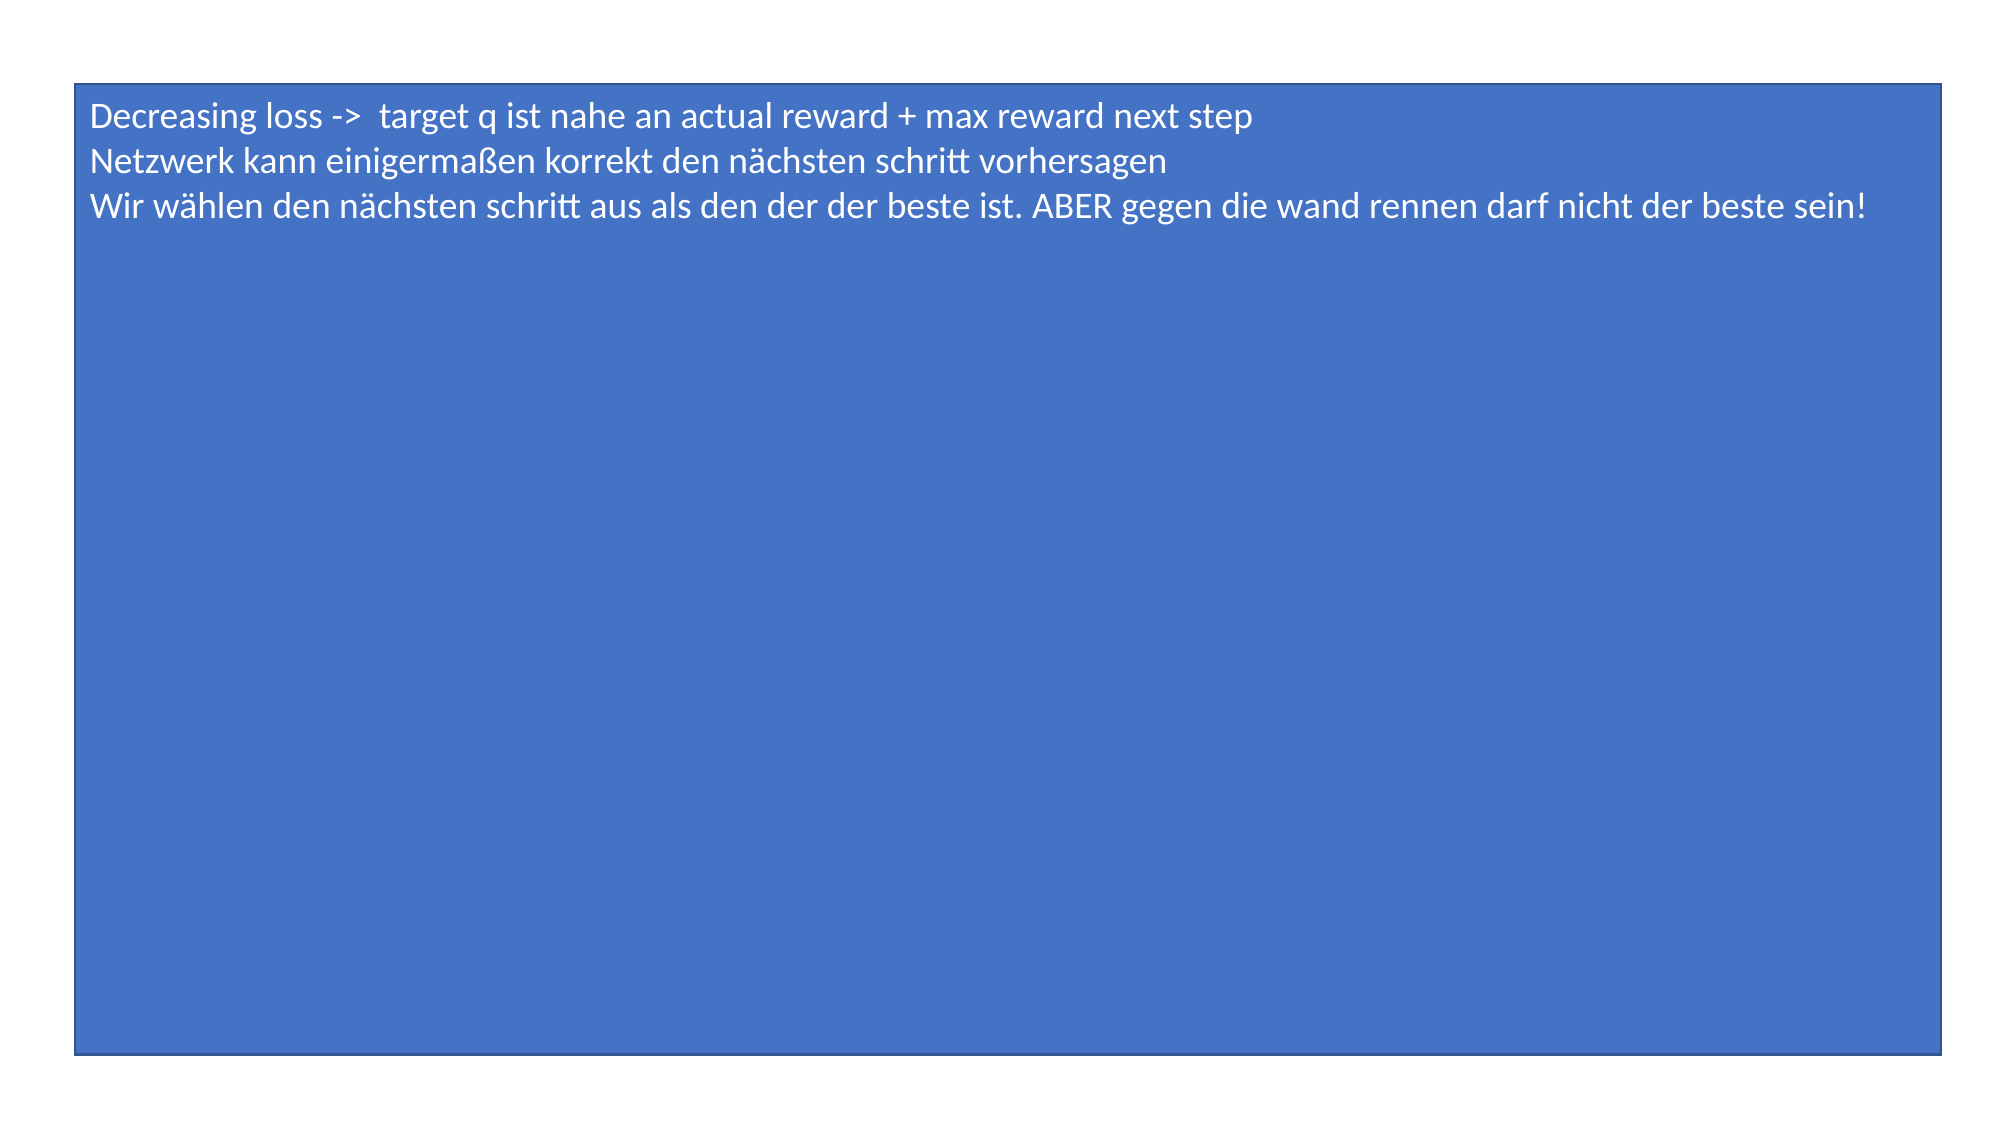

Decreasing loss ->  target q ist nahe an actual reward + max reward next step
Netzwerk kann einigermaßen korrekt den nächsten schritt vorhersagen
Wir wählen den nächsten schritt aus als den der der beste ist. ABER gegen die wand rennen darf nicht der beste sein!